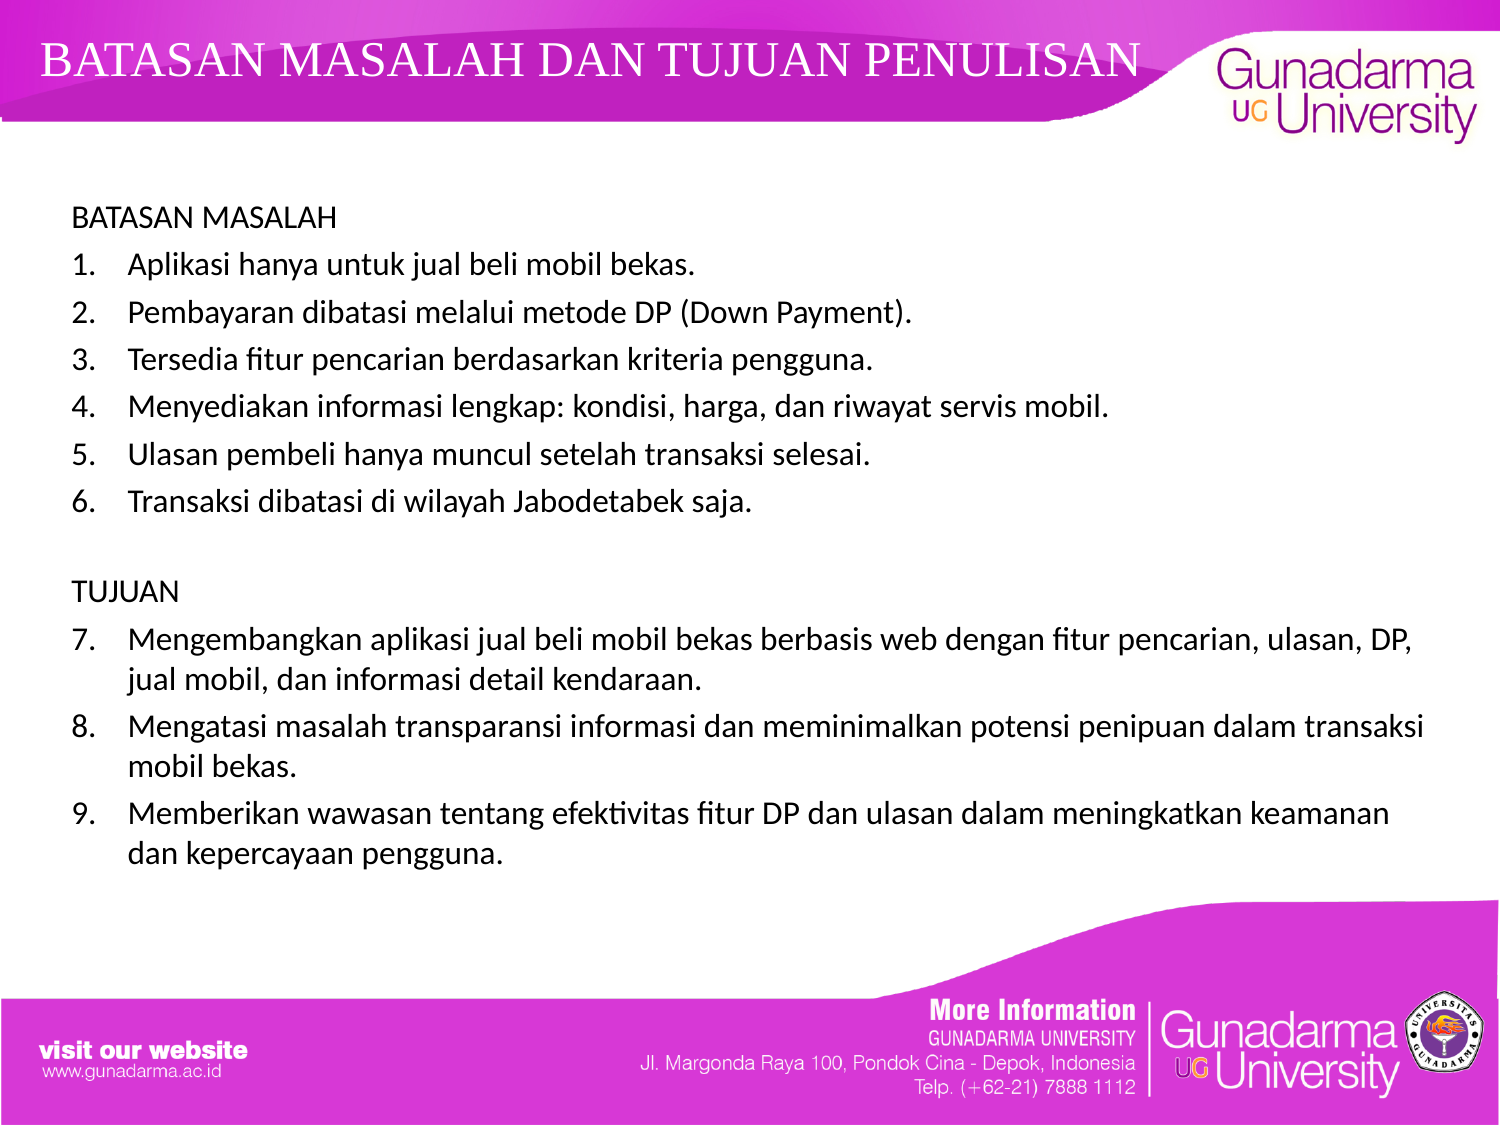

# BATASAN MASALAH DAN TUJUAN PENULISAN
BATASAN MASALAH
Aplikasi hanya untuk jual beli mobil bekas.
Pembayaran dibatasi melalui metode DP (Down Payment).
Tersedia fitur pencarian berdasarkan kriteria pengguna.
Menyediakan informasi lengkap: kondisi, harga, dan riwayat servis mobil.
Ulasan pembeli hanya muncul setelah transaksi selesai.
Transaksi dibatasi di wilayah Jabodetabek saja.

TUJUAN
Mengembangkan aplikasi jual beli mobil bekas berbasis web dengan fitur pencarian, ulasan, DP, jual mobil, dan informasi detail kendaraan.
Mengatasi masalah transparansi informasi dan meminimalkan potensi penipuan dalam transaksi mobil bekas.
Memberikan wawasan tentang efektivitas fitur DP dan ulasan dalam meningkatkan keamanan dan kepercayaan pengguna.